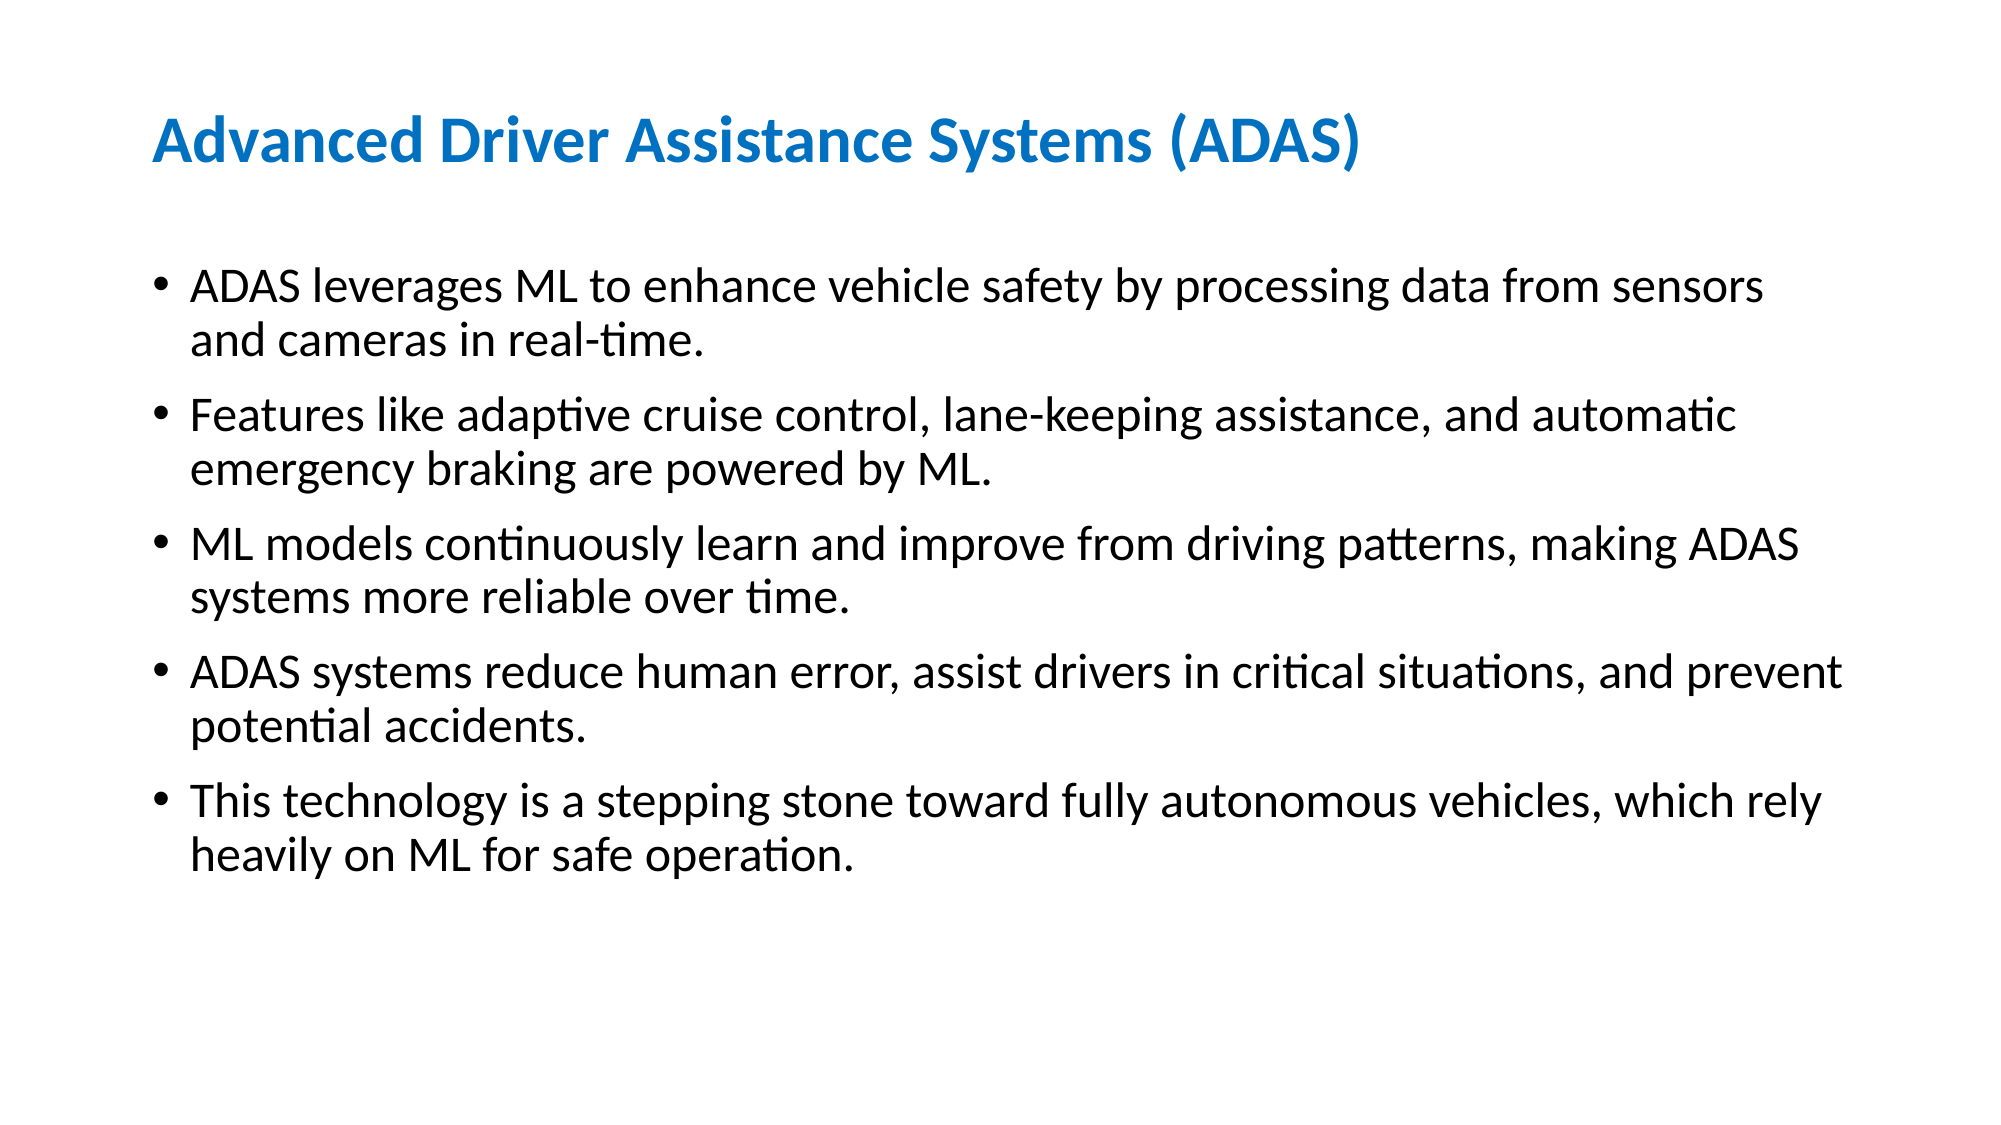

# Advanced Driver Assistance Systems (ADAS)
ADAS leverages ML to enhance vehicle safety by processing data from sensors and cameras in real-time.
Features like adaptive cruise control, lane-keeping assistance, and automatic emergency braking are powered by ML.
ML models continuously learn and improve from driving patterns, making ADAS systems more reliable over time.
ADAS systems reduce human error, assist drivers in critical situations, and prevent potential accidents.
This technology is a stepping stone toward fully autonomous vehicles, which rely heavily on ML for safe operation.